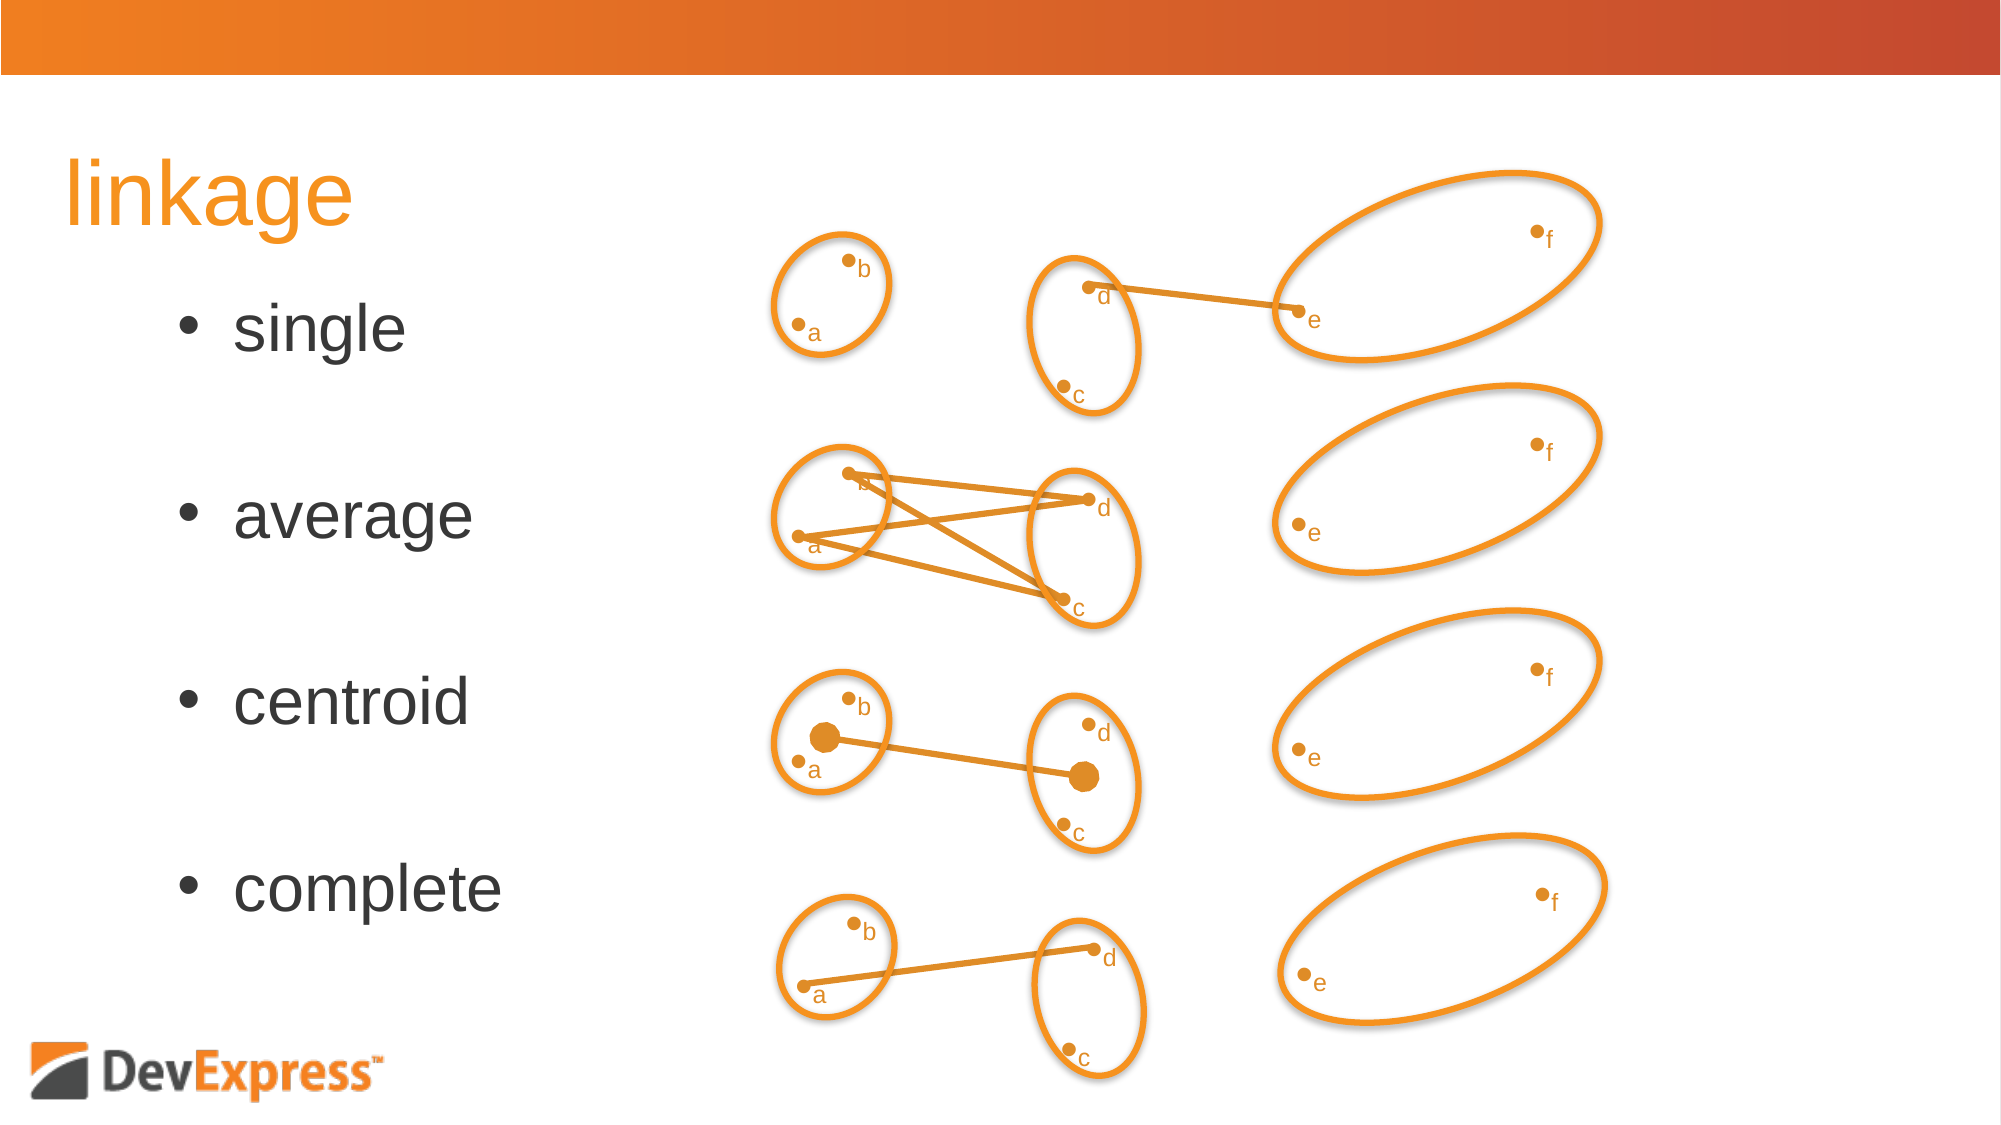

# linkage

•f
•e
•b
•a

•d

•c
single

average

centroid

complete

•f
•e
•b
•a

•d

•c

•f
•e
•b
•a

•d

•c

•f
•e
•b
•a

•d

•c